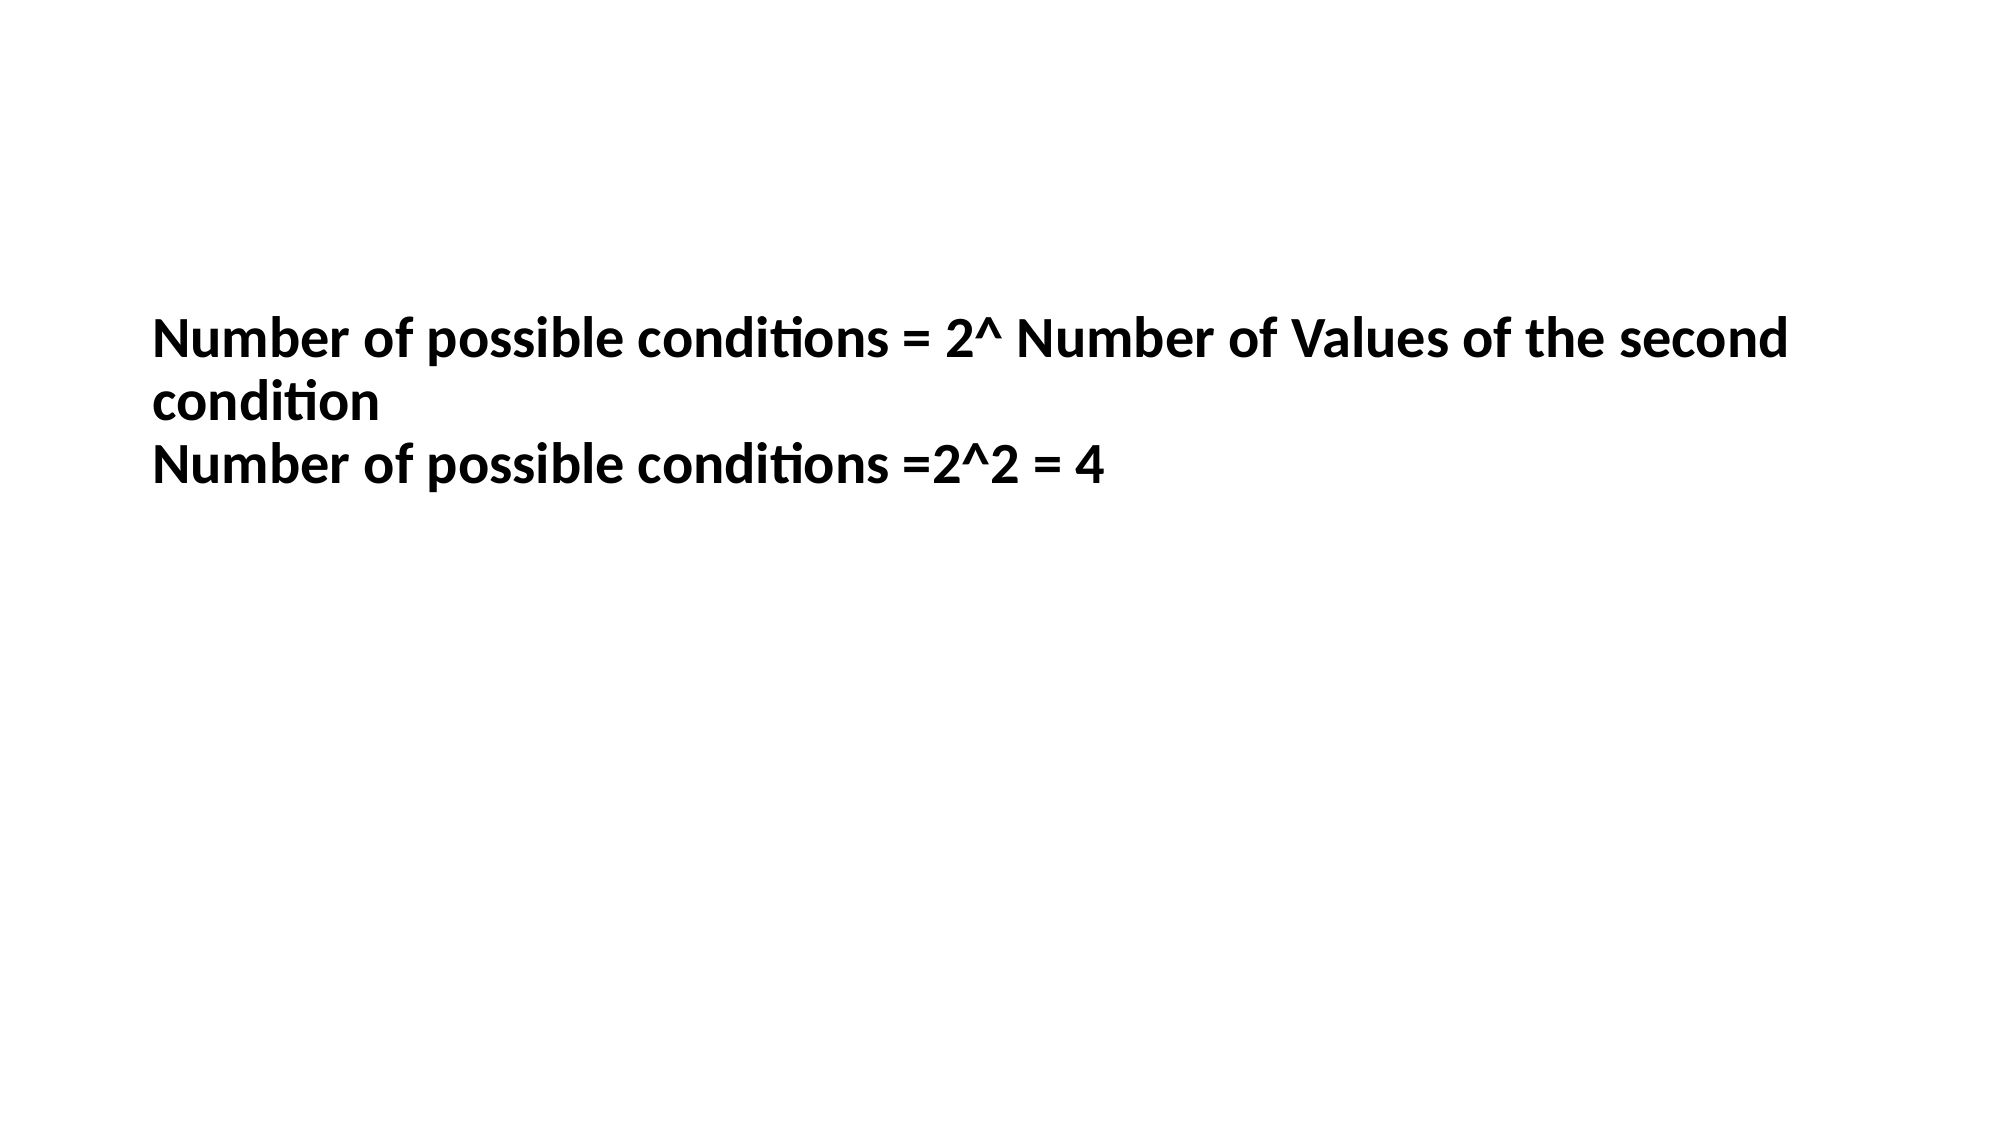

Number of possible conditions = 2^ Number of Values of the second condition
Number of possible conditions =2^2 = 4